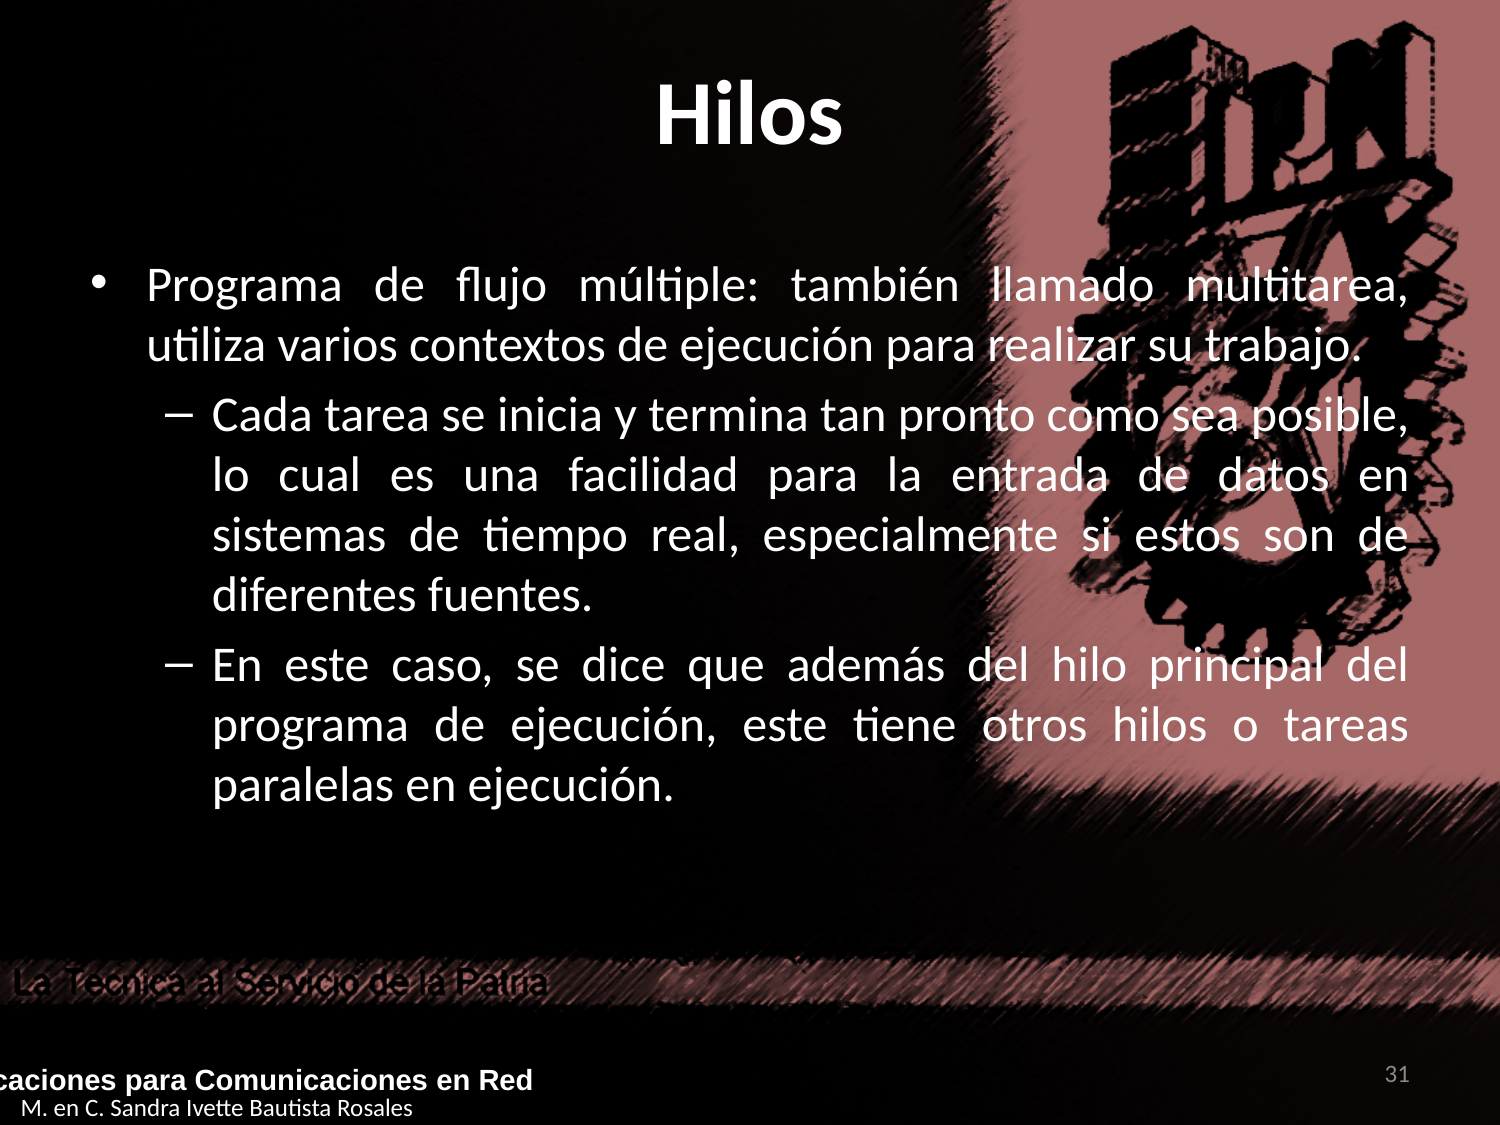

# Hilos
Programa de flujo múltiple: también llamado multitarea, utiliza varios contextos de ejecución para realizar su trabajo.
Cada tarea se inicia y termina tan pronto como sea posible, lo cual es una facilidad para la entrada de datos en sistemas de tiempo real, especialmente si estos son de diferentes fuentes.
En este caso, se dice que además del hilo principal del programa de ejecución, este tiene otros hilos o tareas paralelas en ejecución.

31
Aplicaciones para Comunicaciones en Red
M. en C. Sandra Ivette Bautista Rosales